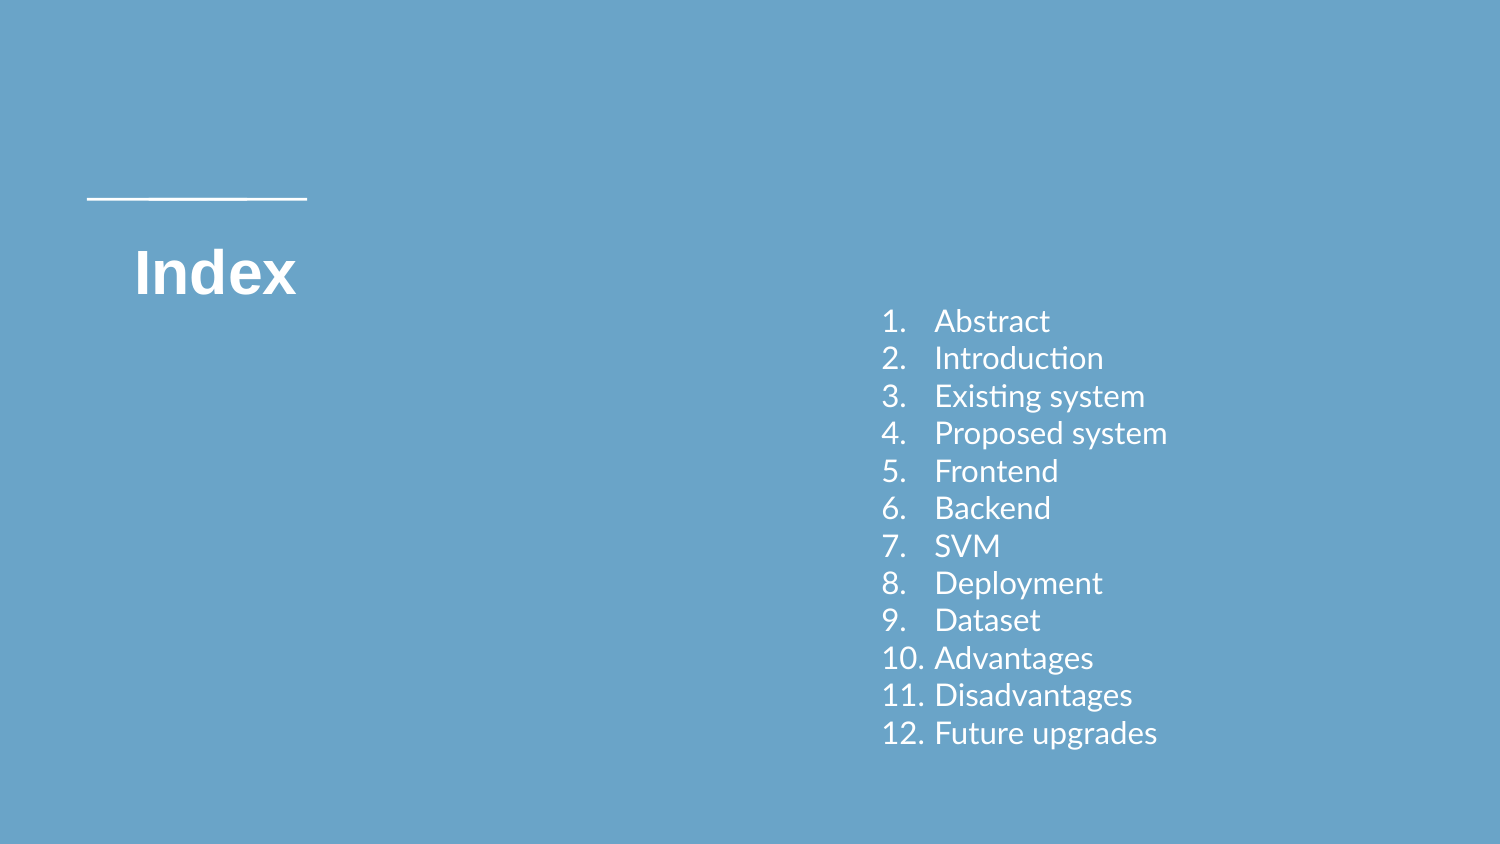

# Index
Abstract
Introduction
Existing system
Proposed system
Frontend
Backend
SVM
Deployment
Dataset
Advantages
Disadvantages
Future upgrades